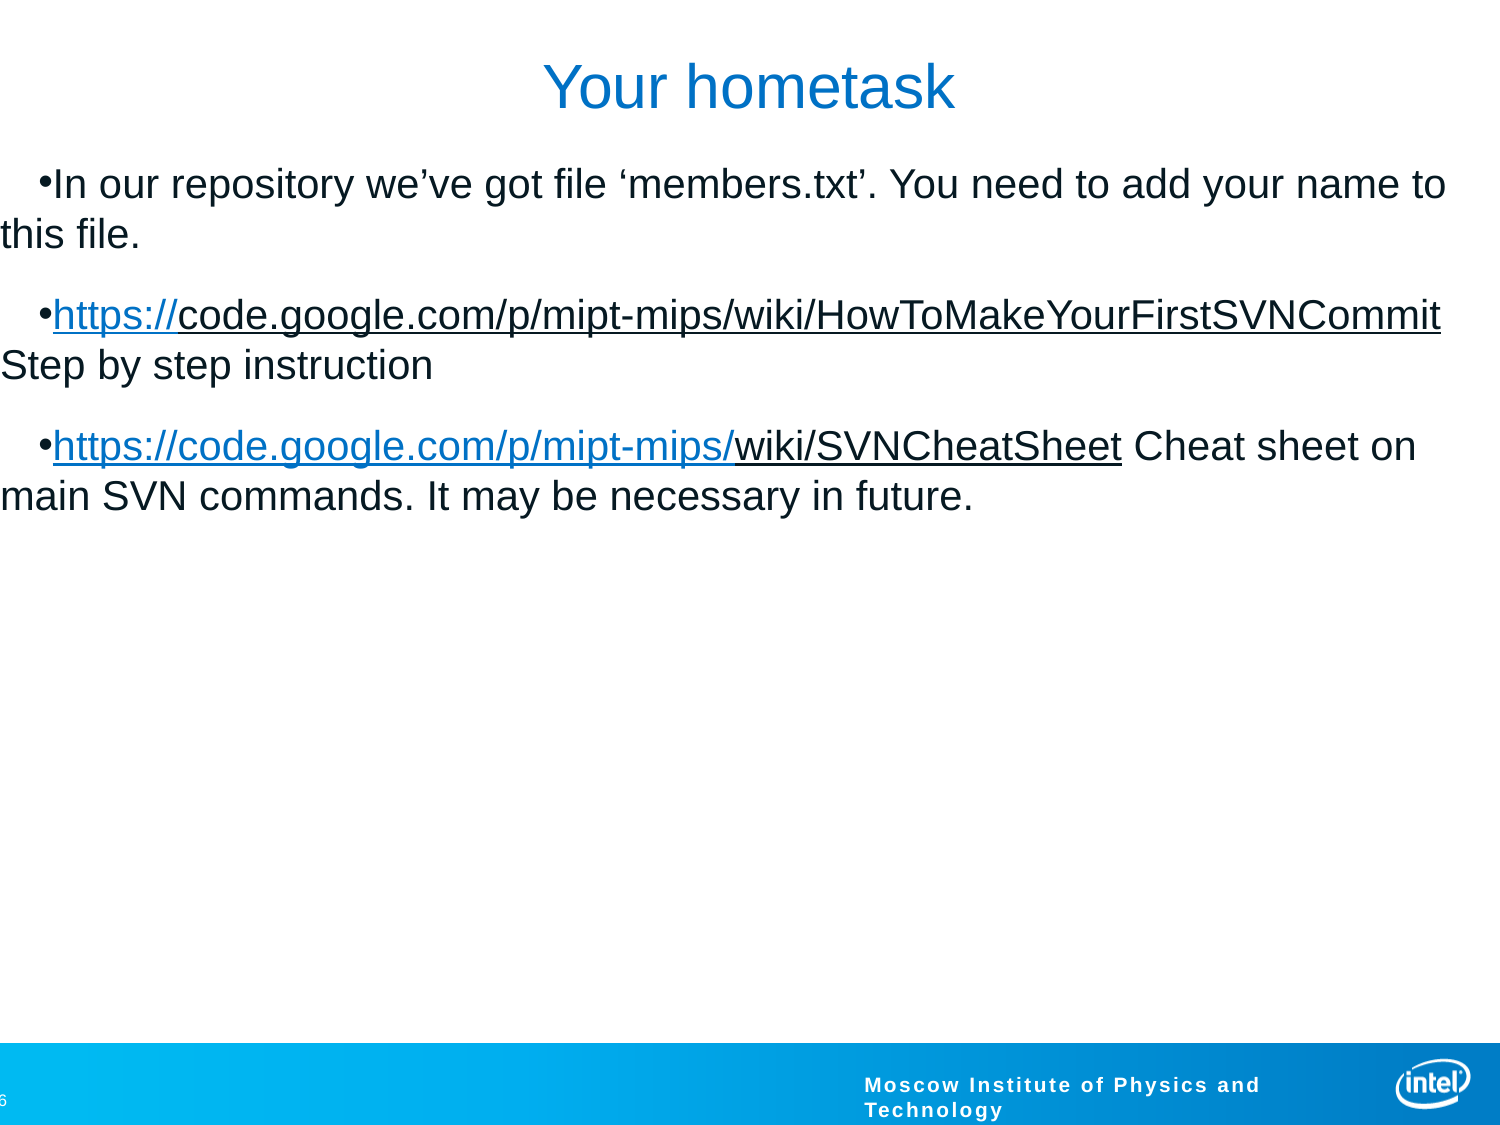

# Your hometask
In our repository we’ve got file ‘members.txt’. You need to add your name to this file.
https://code.google.com/p/mipt-mips/wiki/HowToMakeYourFirstSVNCommit Step by step instruction
https://code.google.com/p/mipt-mips/wiki/SVNCheatSheet Cheat sheet on main SVN commands. It may be necessary in future.